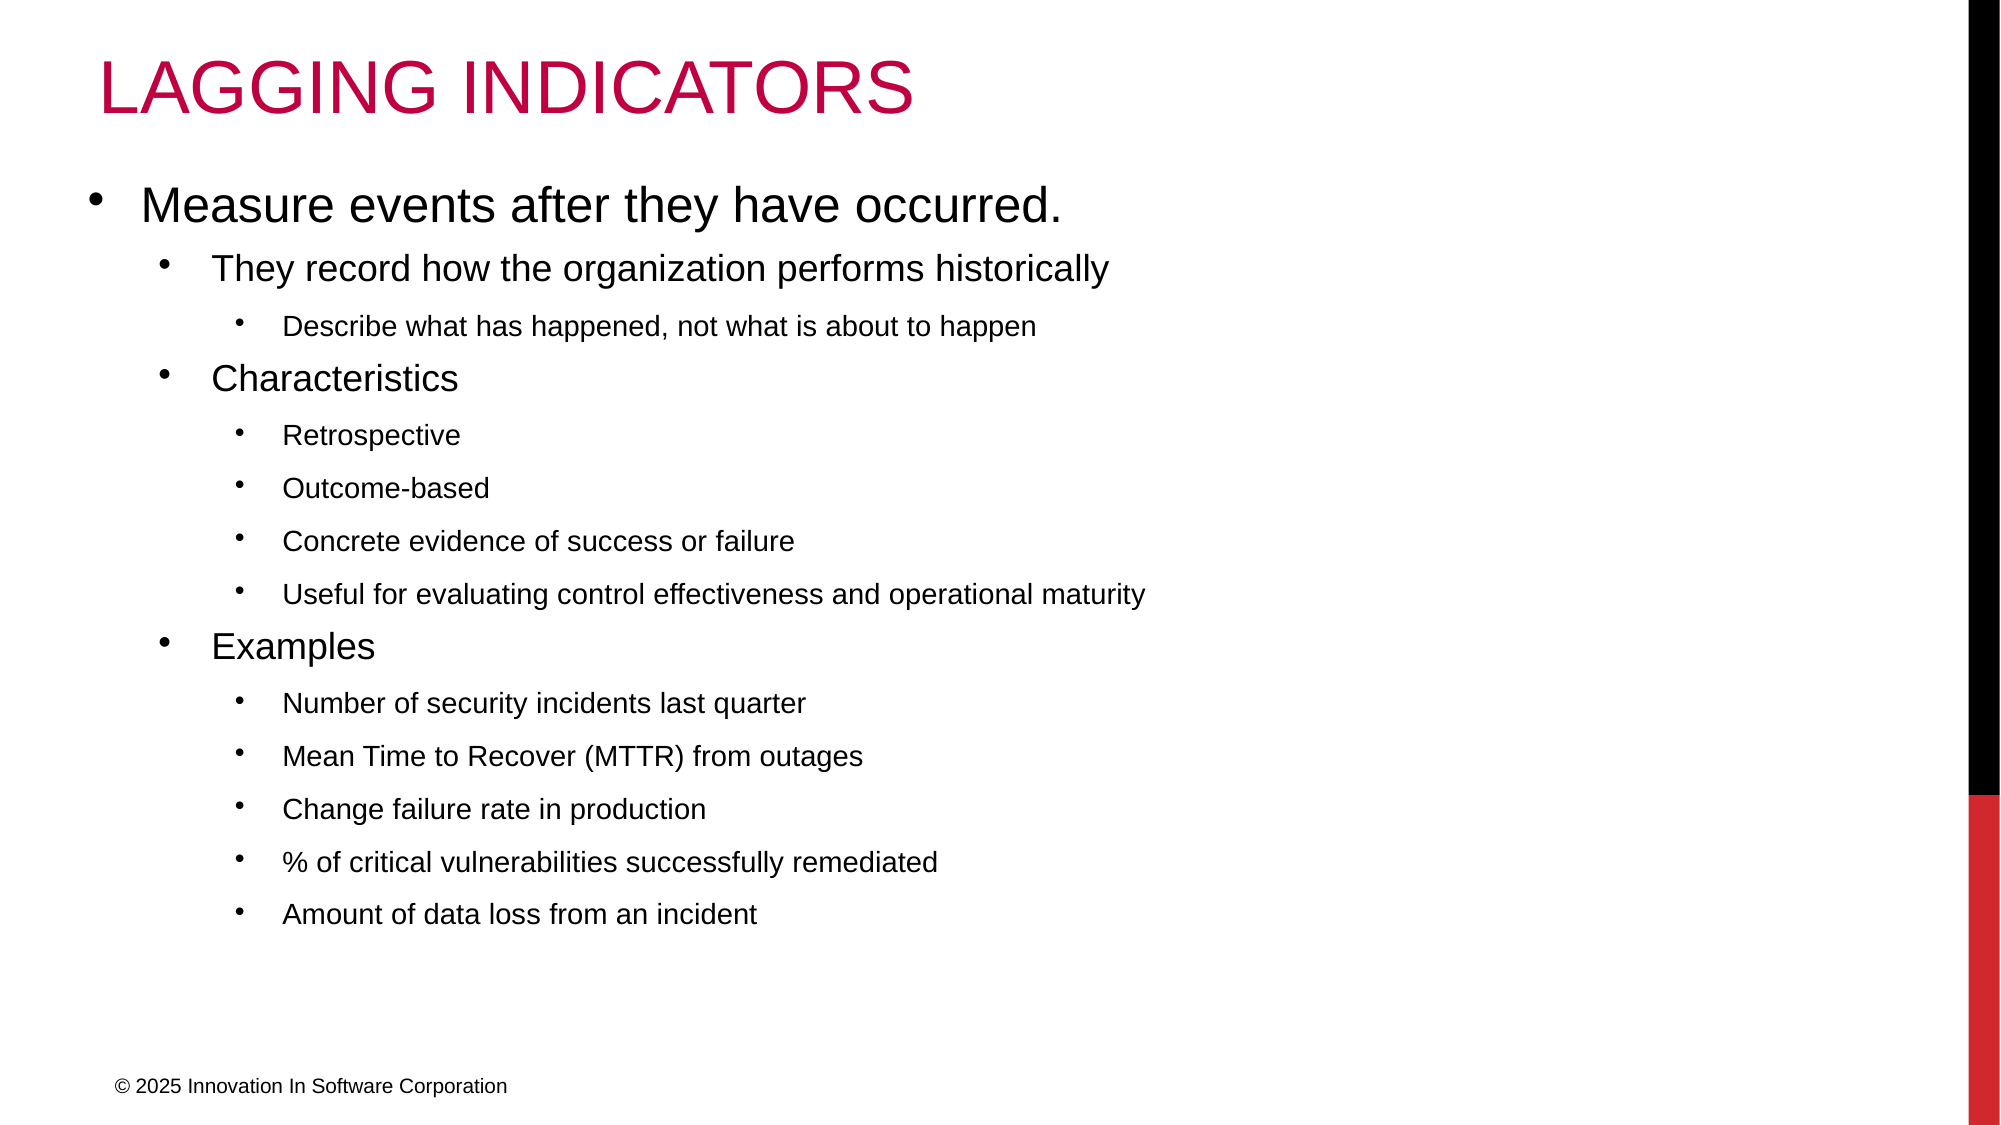

# Lagging Indicators
Measure events after they have occurred.
They record how the organization performs historically
Describe what has happened, not what is about to happen
Characteristics
Retrospective
Outcome-based
Concrete evidence of success or failure
Useful for evaluating control effectiveness and operational maturity
Examples
Number of security incidents last quarter
Mean Time to Recover (MTTR) from outages
Change failure rate in production
% of critical vulnerabilities successfully remediated
Amount of data loss from an incident
© 2025 Innovation In Software Corporation